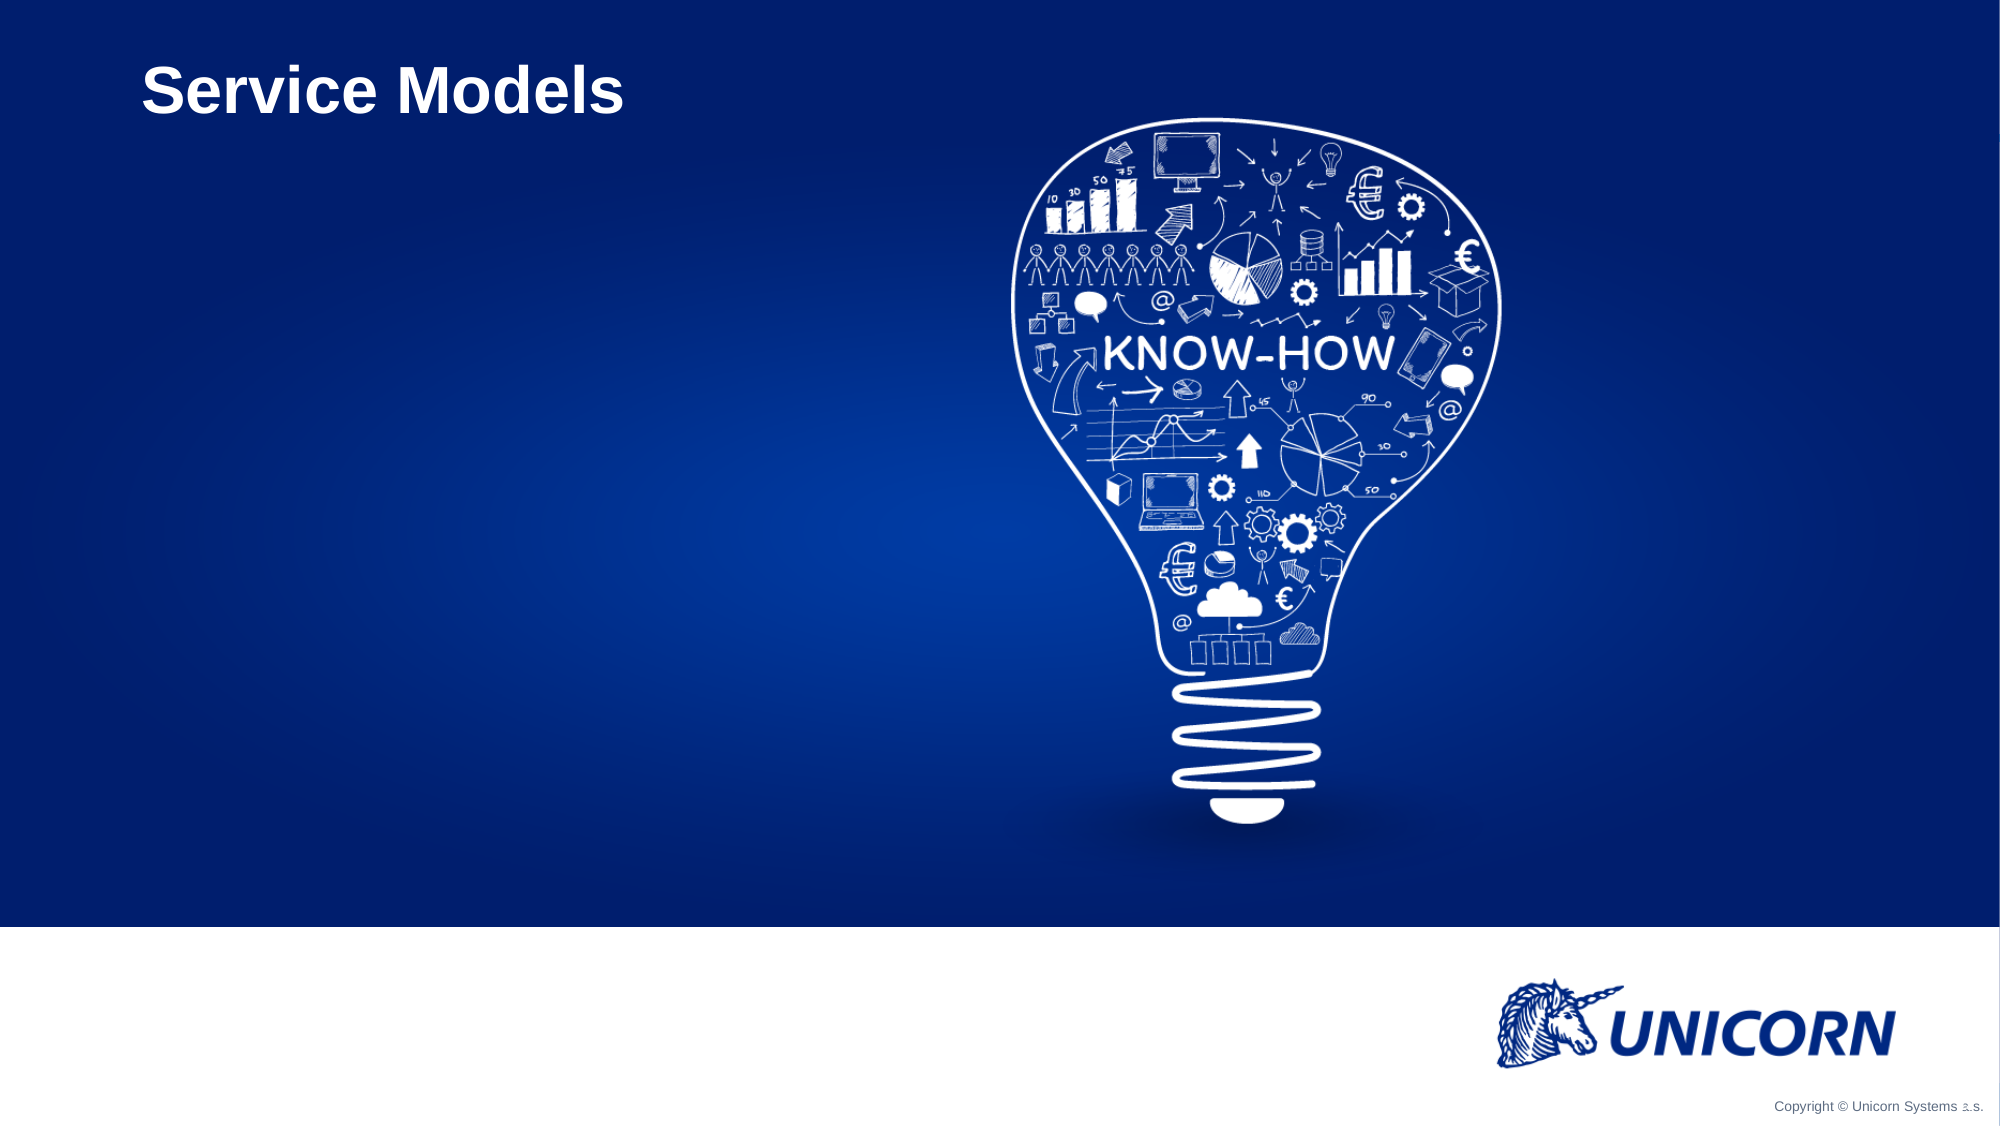

# Service Models
18
Copyright © Unicorn Systems a.s.